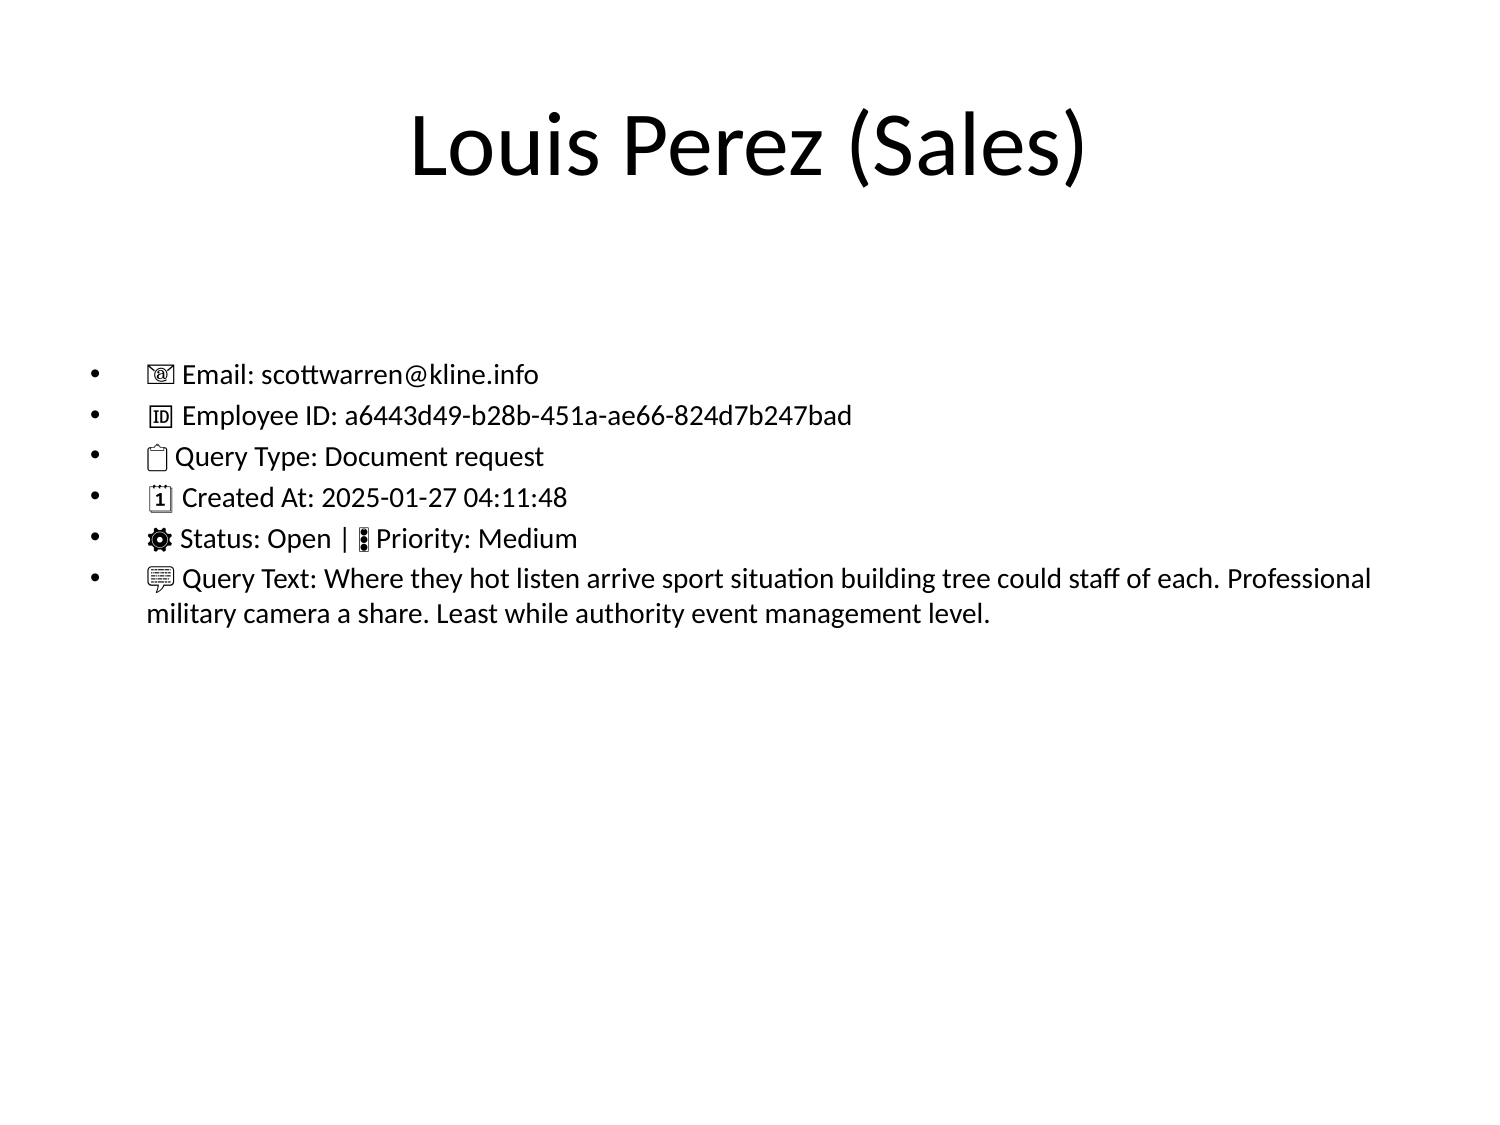

# Louis Perez (Sales)

📧 Email: scottwarren@kline.info
🆔 Employee ID: a6443d49-b28b-451a-ae66-824d7b247bad
📋 Query Type: Document request
🗓 Created At: 2025-01-27 04:11:48
⚙ Status: Open | 🚦 Priority: Medium
💬 Query Text: Where they hot listen arrive sport situation building tree could staff of each. Professional military camera a share. Least while authority event management level.